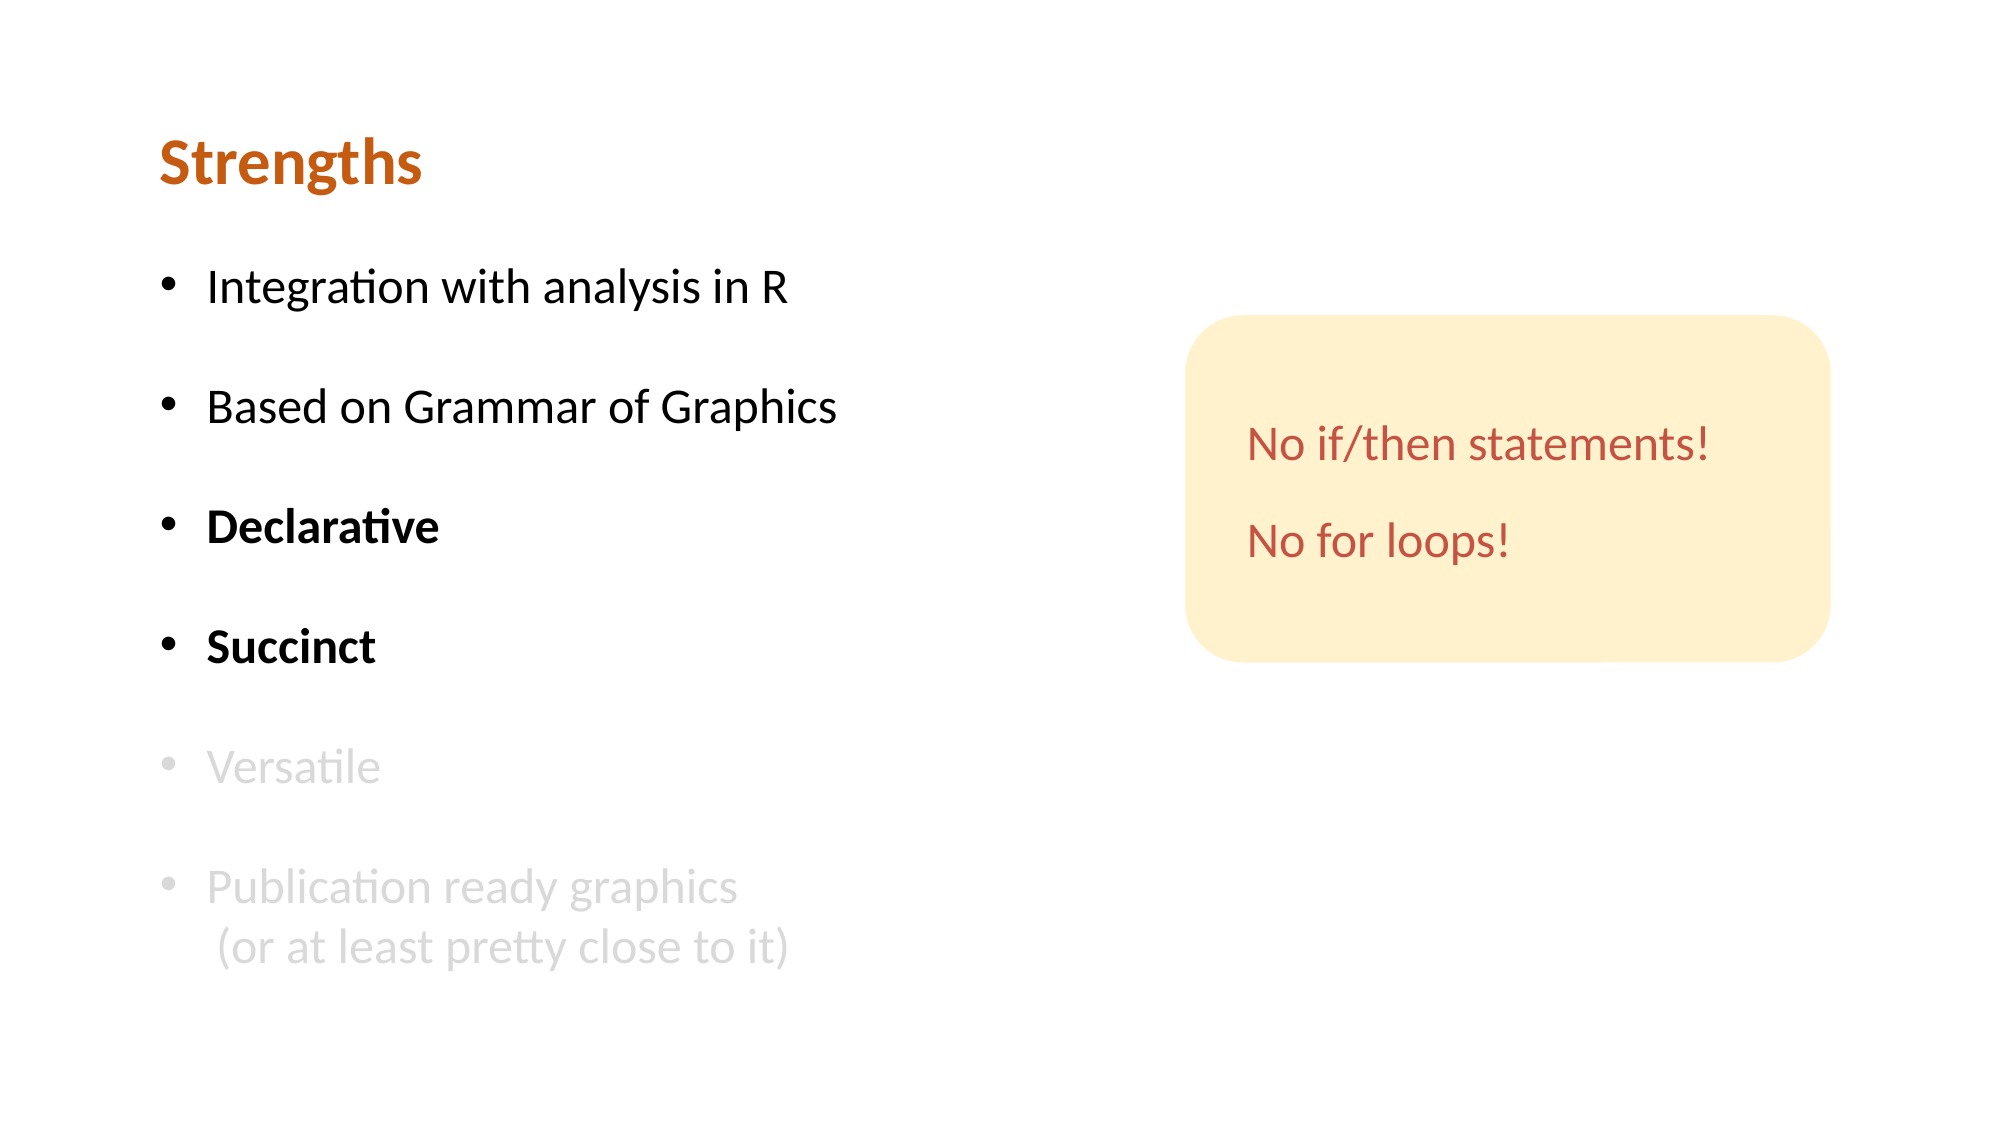

Strengths
Integration with analysis in R

Based on Grammar of Graphics

Declarative

Succinct

Versatile

Publication ready graphics
     (or at least pretty close to it)

No if/then statements!

No for loops!